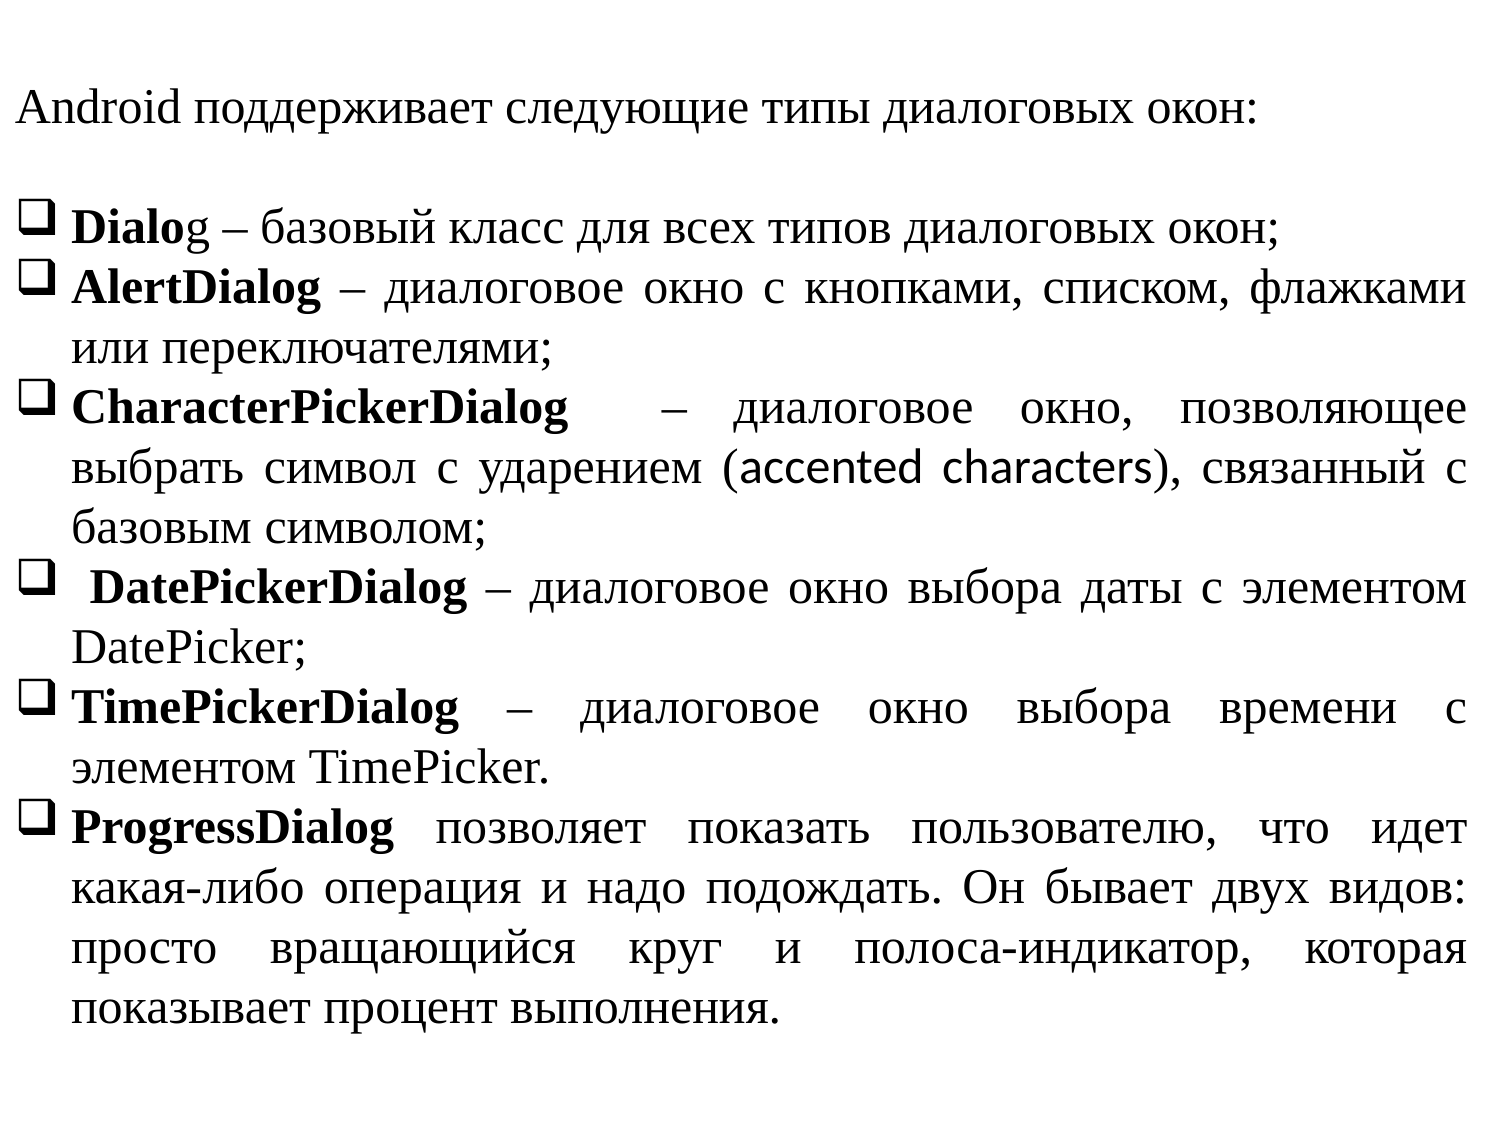

Android поддерживает следующие типы диалоговых окон:

Dialog – базовый класс для всех типов диалоговых окон;
AlertDialog – диалоговое окно с кнопками, списком, флажками или переключателями;
CharacterPickerDialog  – диалоговое окно, позволяющее выбрать символ с ударением (accented characters), связанный с базовым символом;
 DatePickerDialog – диалоговое окно выбора даты с элементом DatePicker;
TimePickerDialog – диалоговое окно выбора времени с элементом TimePicker.
ProgressDialog позволяет показать пользователю, что идет какая-либо операция и надо подождать. Он бывает двух видов: просто вращающийся круг и полоса-индикатор, которая показывает процент выполнения.